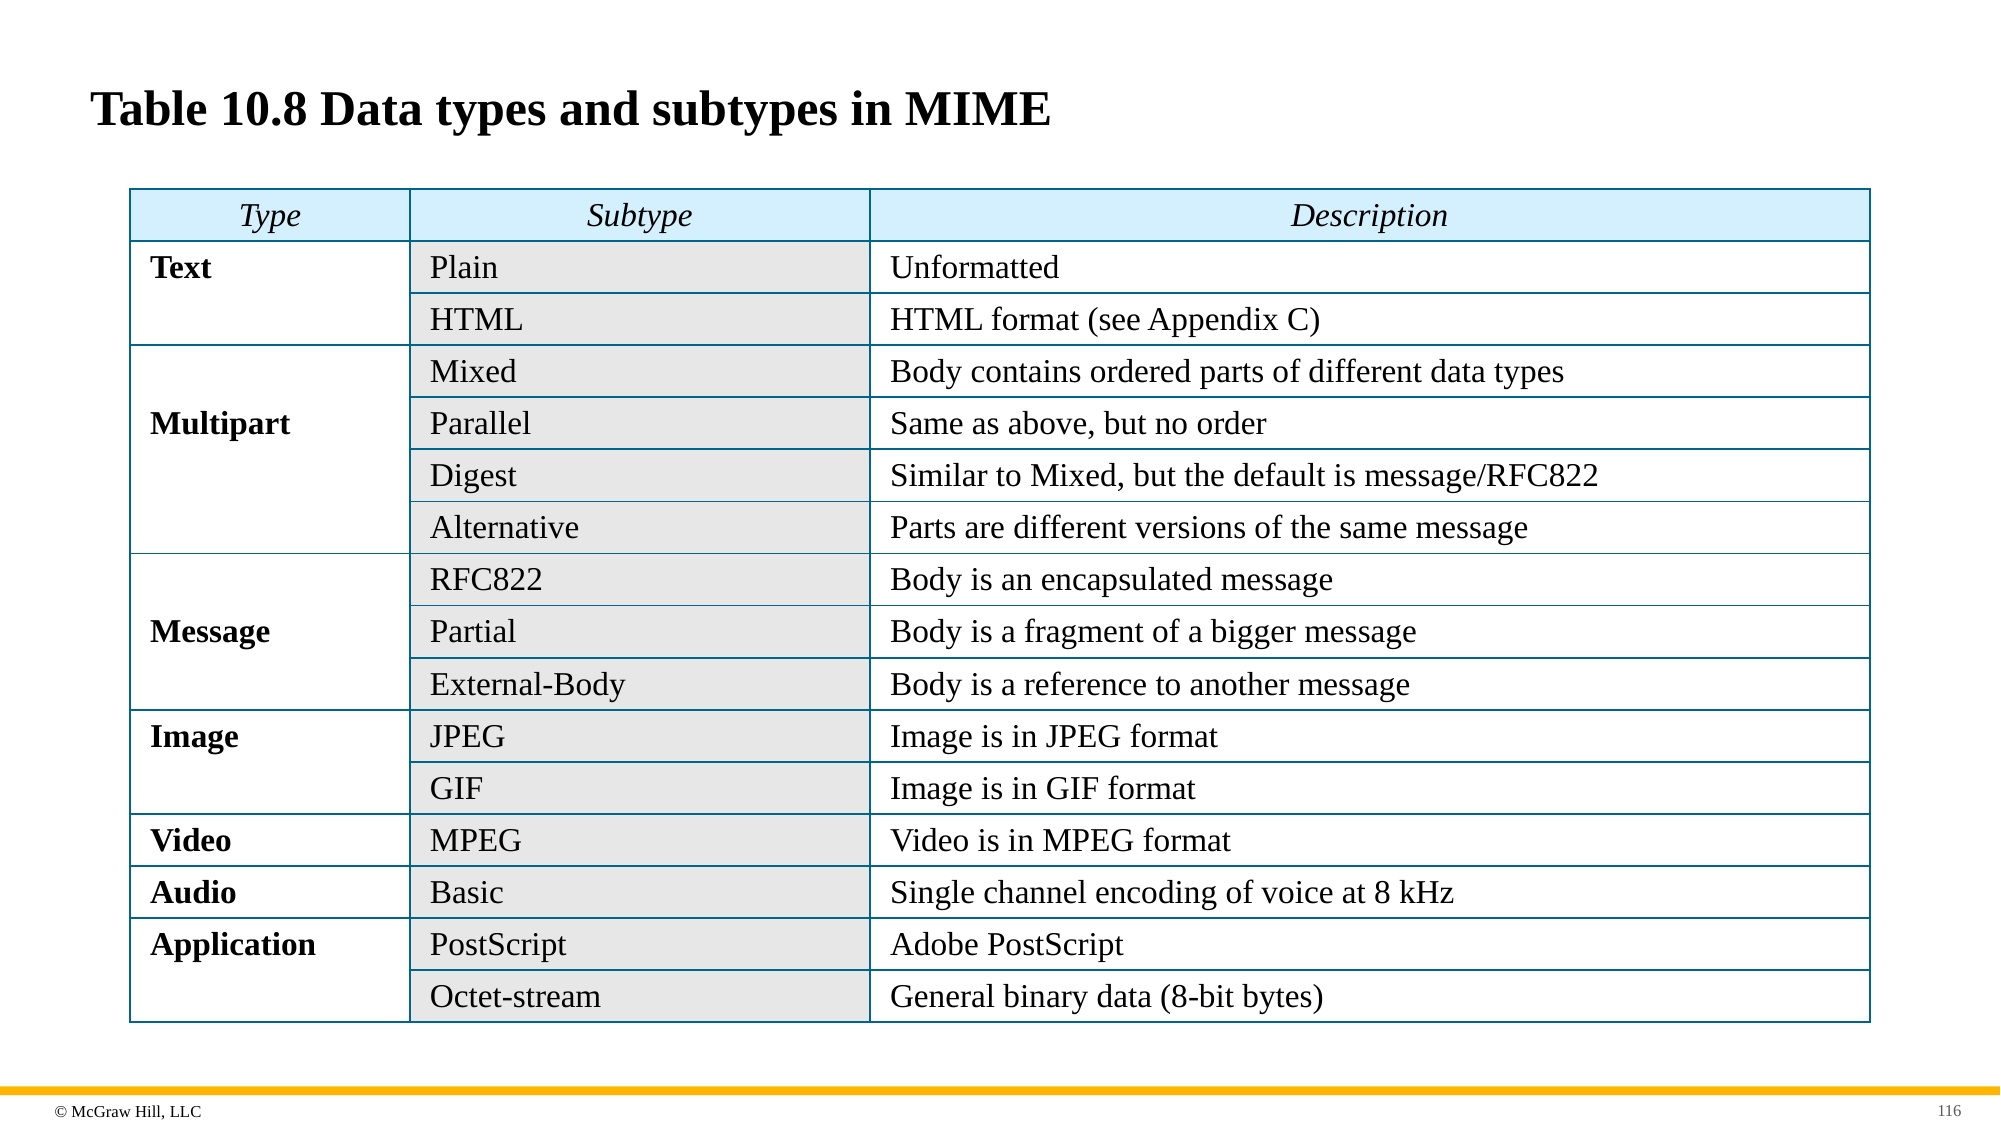

# Table 10.8 Data types and subtypes in MIME
| Type | Subtype | Description |
| --- | --- | --- |
| Text | Plain | Unformatted |
|  | HTML | HTML format (see Appendix C) |
|  | Mixed | Body contains ordered parts of different data types |
| Multipart | Parallel | Same as above, but no order |
|  | Digest | Similar to Mixed, but the default is message/RFC822 |
|  | Alternative | Parts are different versions of the same message |
|  | RFC822 | Body is an encapsulated message |
| Message | Partial | Body is a fragment of a bigger message |
|  | External-Body | Body is a reference to another message |
| Image | JPEG | Image is in JPEG format |
|  | GIF | Image is in GIF format |
| Video | MPEG | Video is in MPEG format |
| Audio | Basic | Single channel encoding of voice at 8 kHz |
| Application | PostScript | Adobe PostScript |
|  | Octet-stream | General binary data (8-bit bytes) |
116